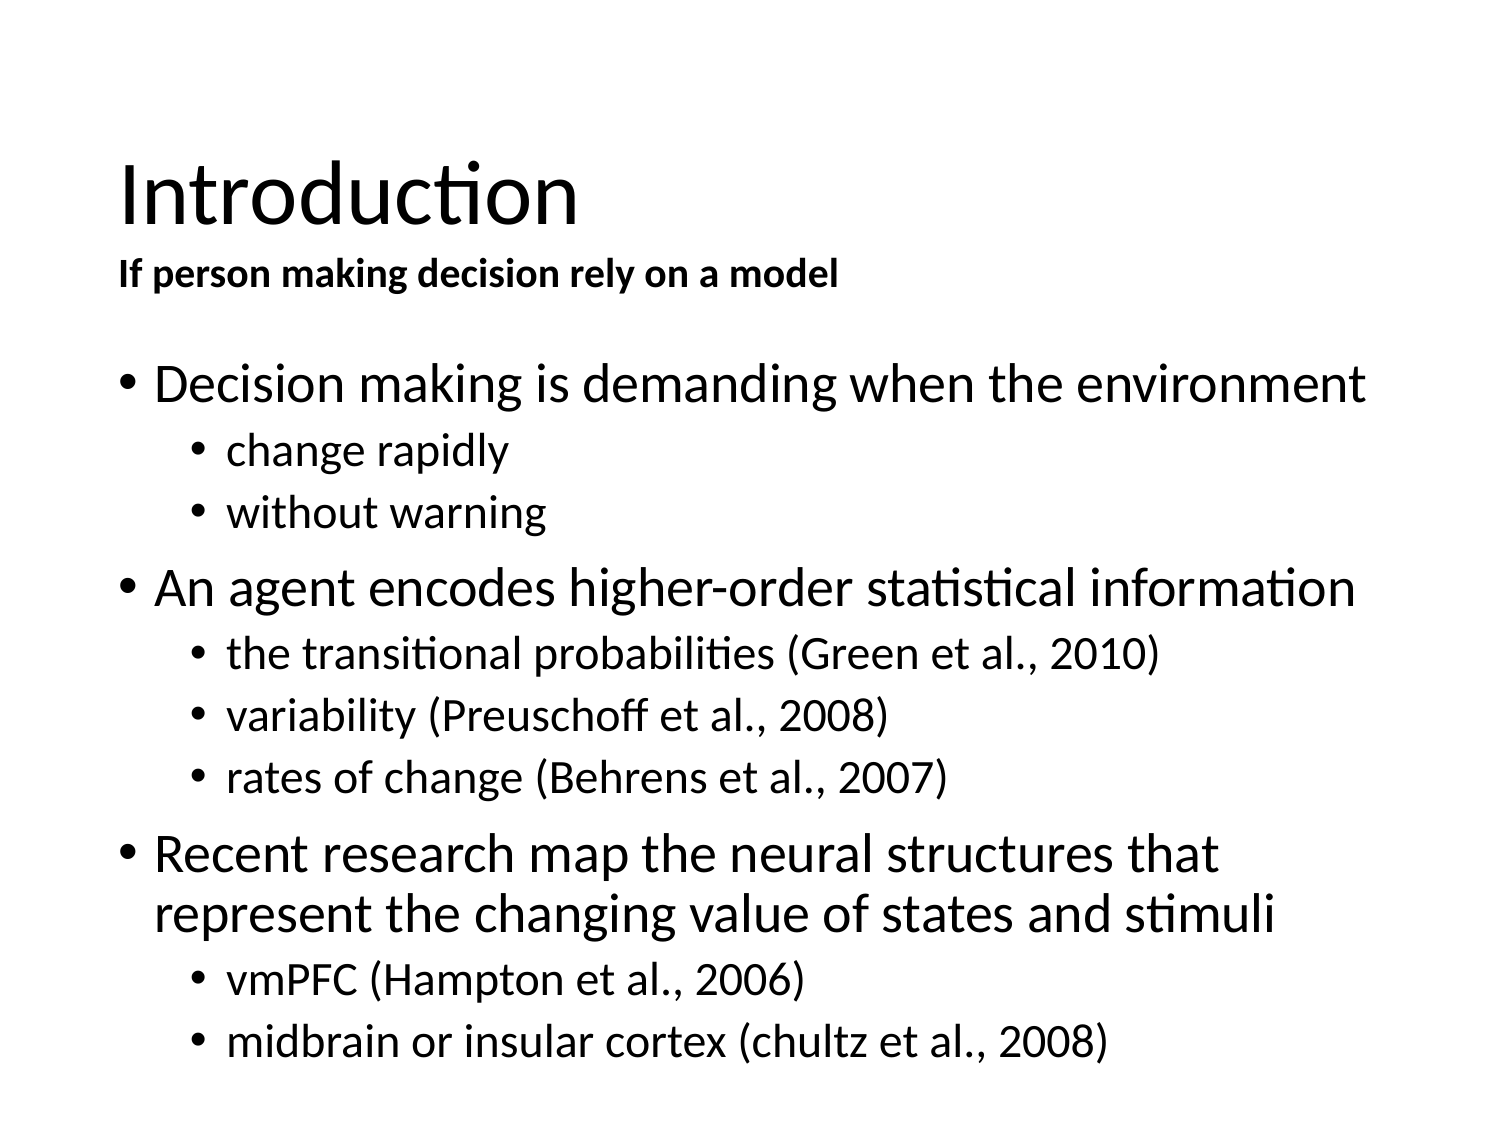

# Introduction
If person making decision rely on a model
Decision making is demanding when the environment
change rapidly
without warning
An agent encodes higher-order statistical information
the transitional probabilities (Green et al., 2010)
variability (Preuschoff et al., 2008)
rates of change (Behrens et al., 2007)
Recent research map the neural structures that represent the changing value of states and stimuli
vmPFC (Hampton et al., 2006)
midbrain or insular cortex (chultz et al., 2008)